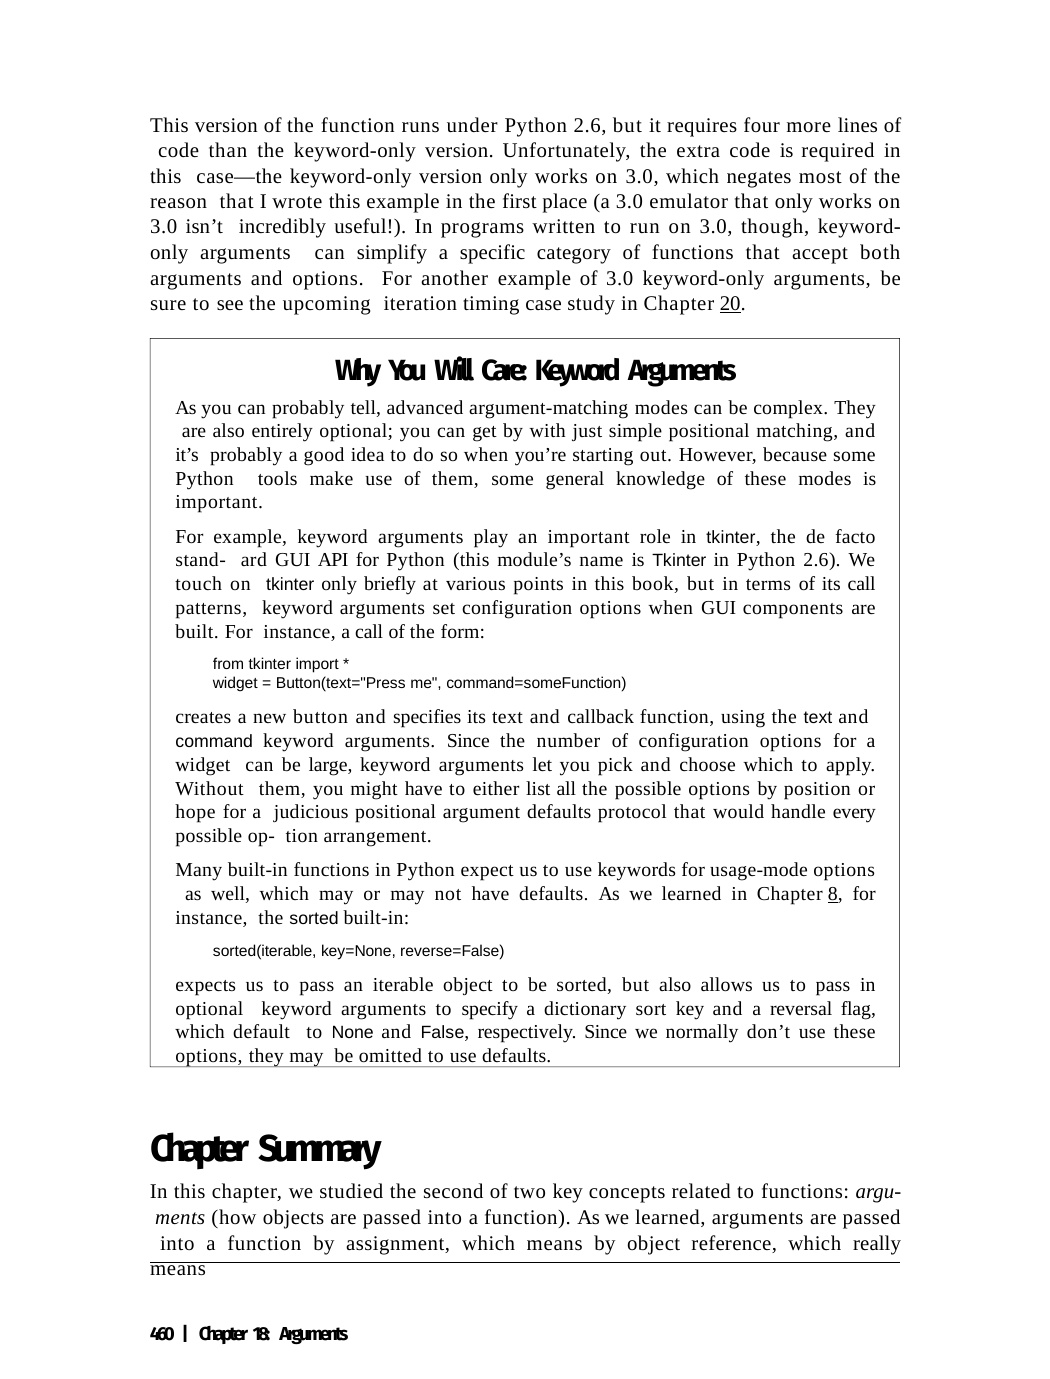

This version of the function runs under Python 2.6, but it requires four more lines of  code than the keyword-only version. Unfortunately, the extra code is required in this  case—the keyword-only version only works on 3.0, which negates most of the reason  that I wrote this example in the first place (a 3.0 emulator that only works on 3.0 isn’t  incredibly useful!). In programs written to run on 3.0, though, keyword-only arguments  can simplify a specific category of functions that accept both arguments and options.  For another example of 3.0 keyword-only arguments, be sure to see the upcoming  iteration timing case study in Chapter 20.

Why You Will Care: Keyword Arguments
As you can probably tell, advanced argument-matching modes can be complex. They  are also entirely optional; you can get by with just simple positional matching, and it’s  probably a good idea to do so when you’re starting out. However, because some Python  tools make use of them, some general knowledge of these modes is important.
For example, keyword arguments play an important role in tkinter, the de facto stand-  ard GUI API for Python (this module’s name is Tkinter in Python 2.6). We touch on  tkinter only briefly at various points in this book, but in terms of its call patterns,  keyword arguments set configuration options when GUI components are built. For  instance, a call of the form:
from tkinter import *
widget = Button(text="Press me", command=someFunction)
creates a new button and specifies its text and callback function, using the text and  command keyword arguments. Since the number of configuration options for a widget  can be large, keyword arguments let you pick and choose which to apply. Without  them, you might have to either list all the possible options by position or hope for a  judicious positional argument defaults protocol that would handle every possible op-  tion arrangement.
Many built-in functions in Python expect us to use keywords for usage-mode options  as well, which may or may not have defaults. As we learned in Chapter 8, for instance,  the sorted built-in:
sorted(iterable, key=None, reverse=False)
expects us to pass an iterable object to be sorted, but also allows us to pass in optional  keyword arguments to specify a dictionary sort key and a reversal flag, which default  to None and False, respectively. Since we normally don’t use these options, they may  be omitted to use defaults.

Chapter Summary
In this chapter, we studied the second of two key concepts related to functions: argu-  ments (how objects are passed into a function). As we learned, arguments are passed  into a function by assignment, which means by object reference, which really means

460  |  Chapter 18:  Arguments